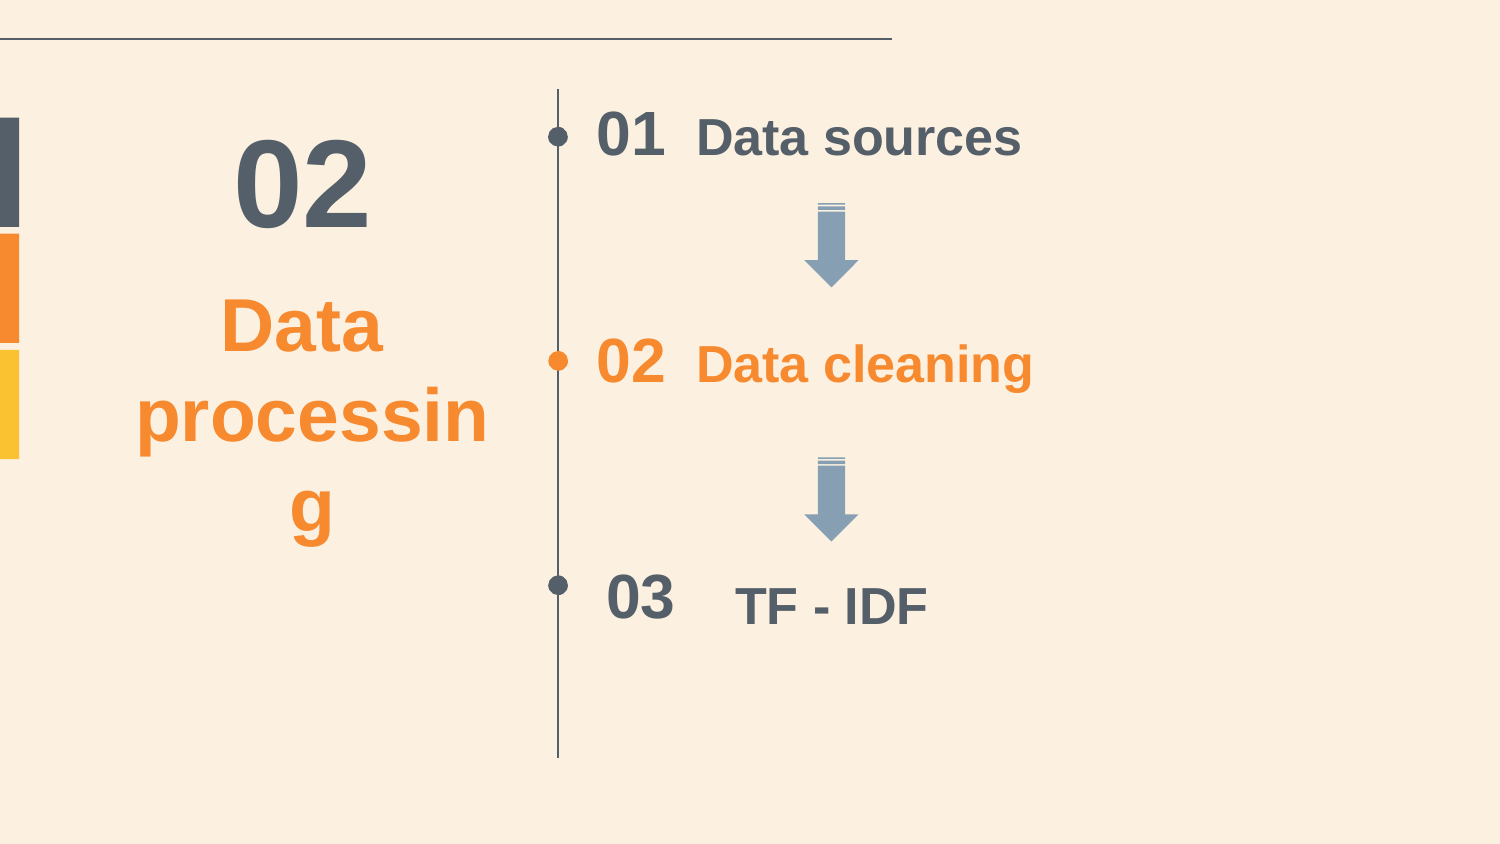

# Data sources

02
01

Data
processing
Data cleaning
02

TF - IDF
03